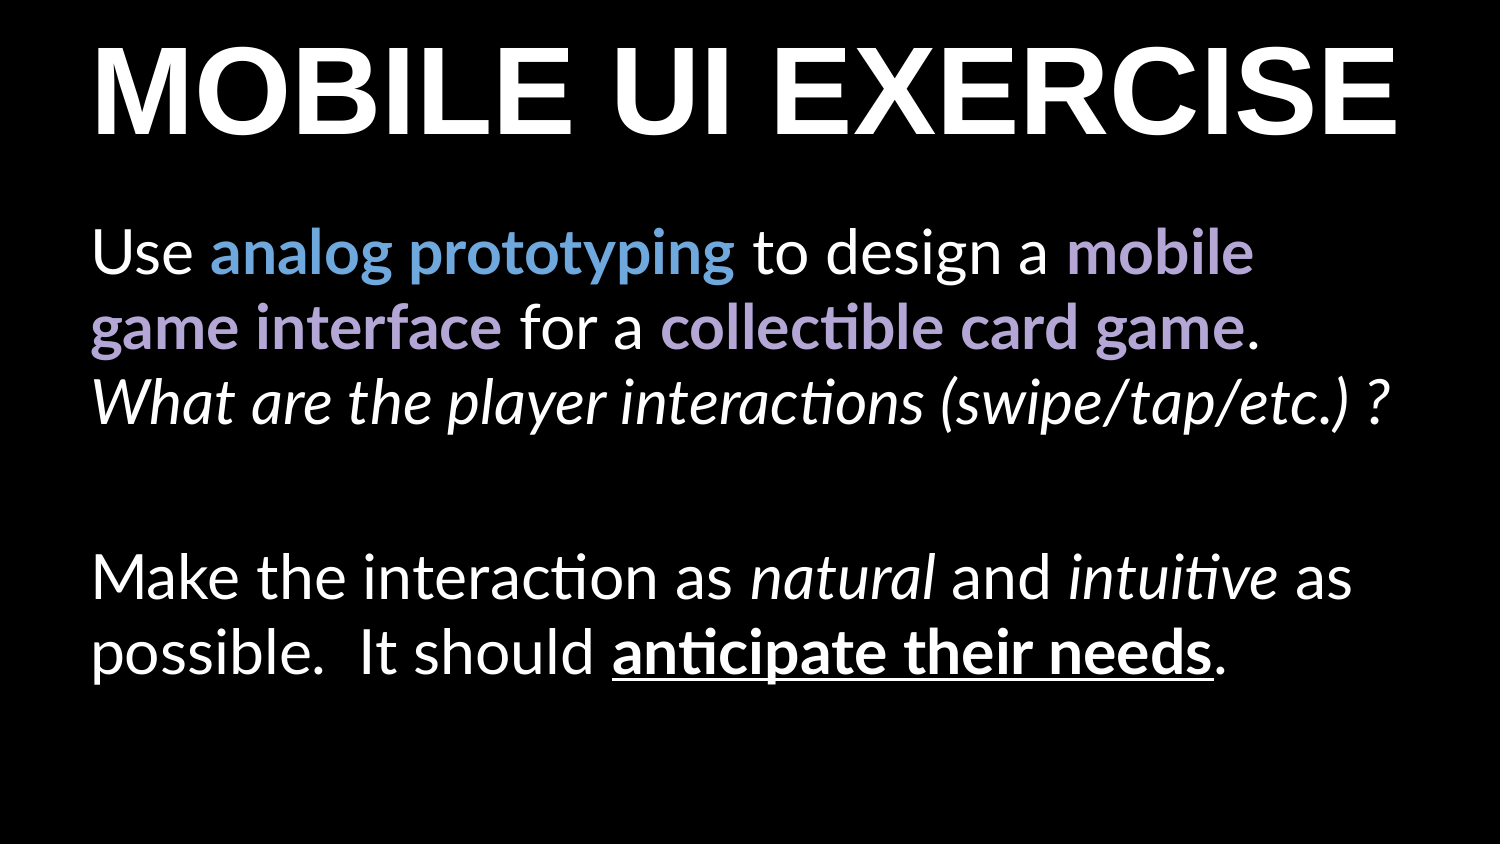

# MOBILE UI EXERCISE
Use analog prototyping to design a mobile game interface for a collectible card game.
What are the player interactions (swipe/tap/etc.) ?

Make the interaction as natural and intuitive as possible.  It should anticipate their needs.